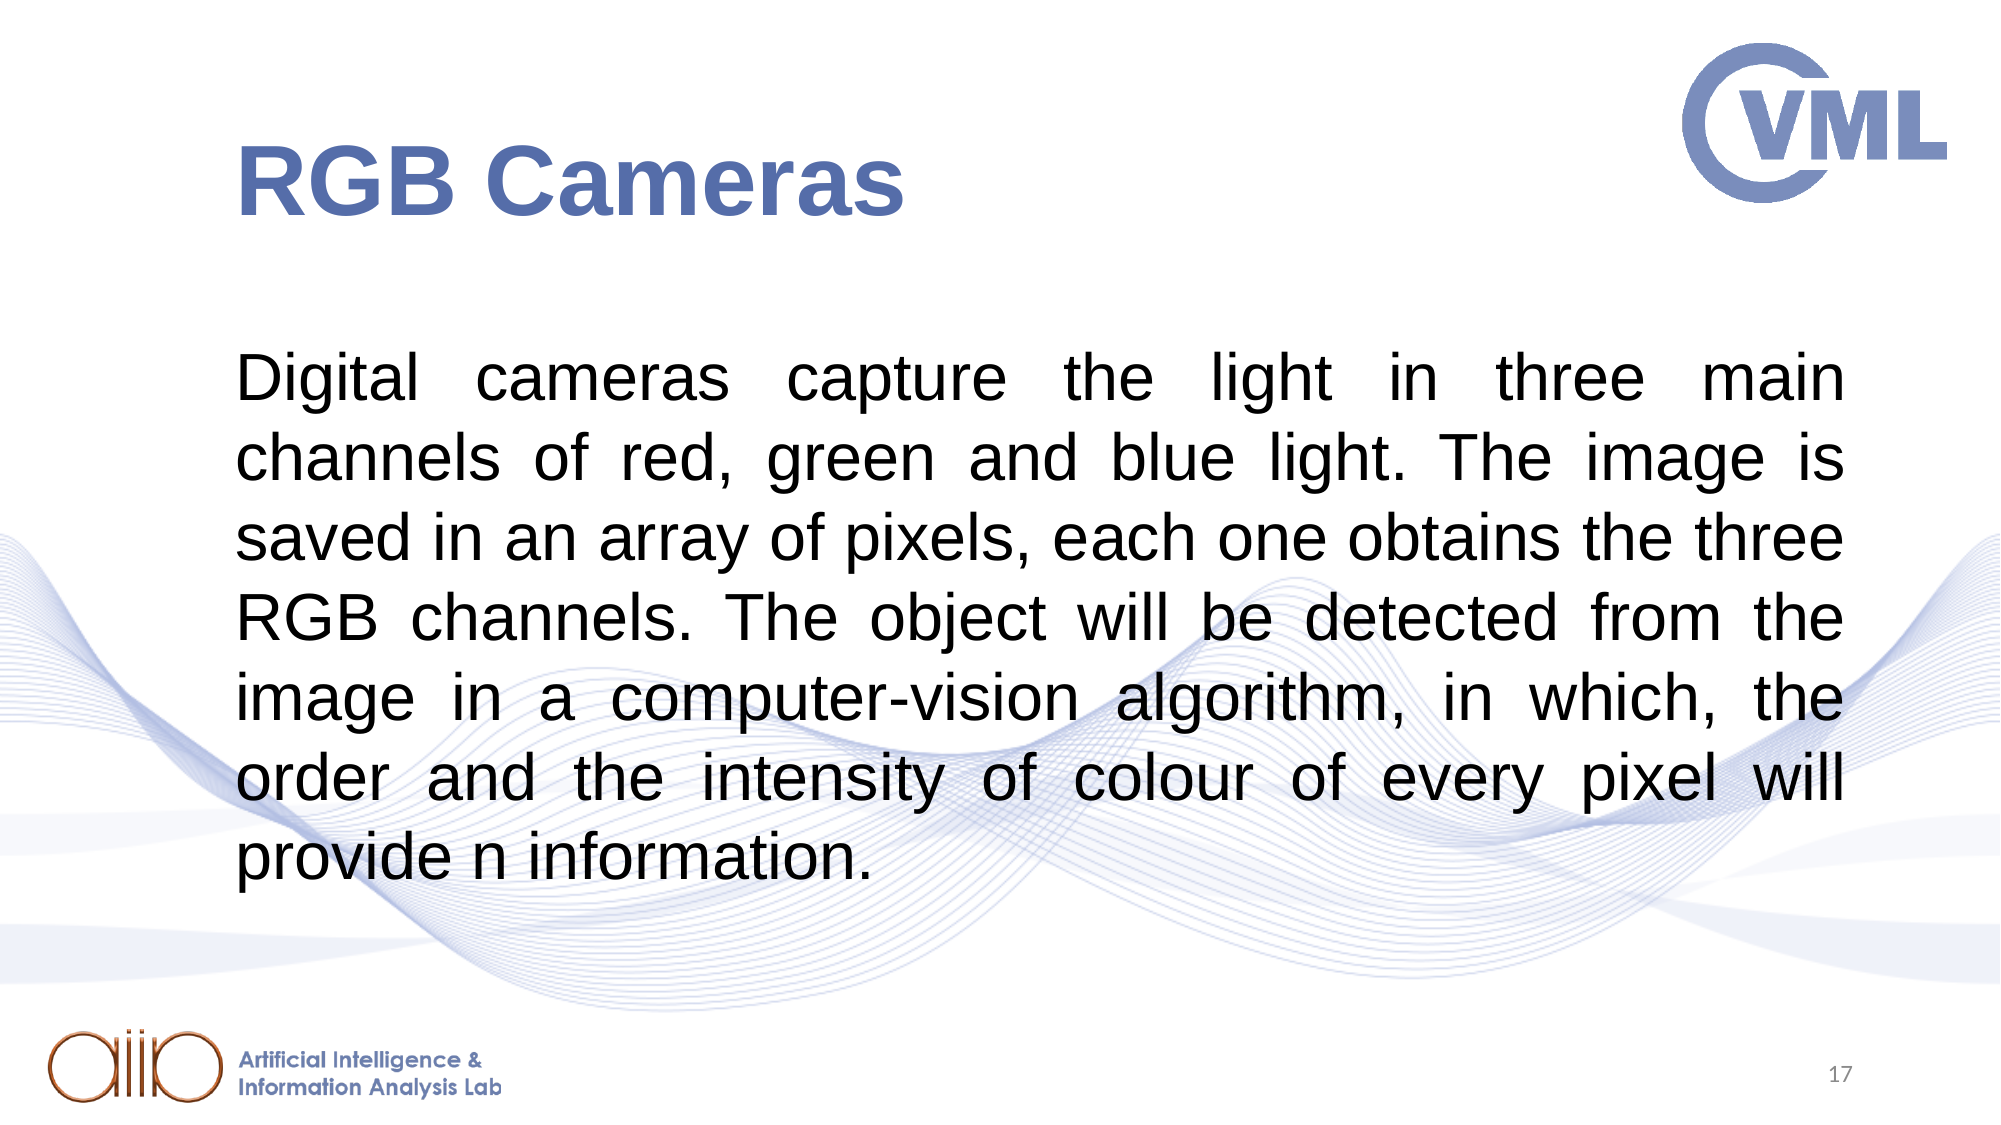

# RGB Cameras
Digital cameras capture the light in three main channels of red, green and blue light. The image is saved in an array of pixels, each one obtains the three RGB channels. The object will be detected from the image in a computer-vision algorithm, in which, the order and the intensity of colour of every pixel will provide n information.

17